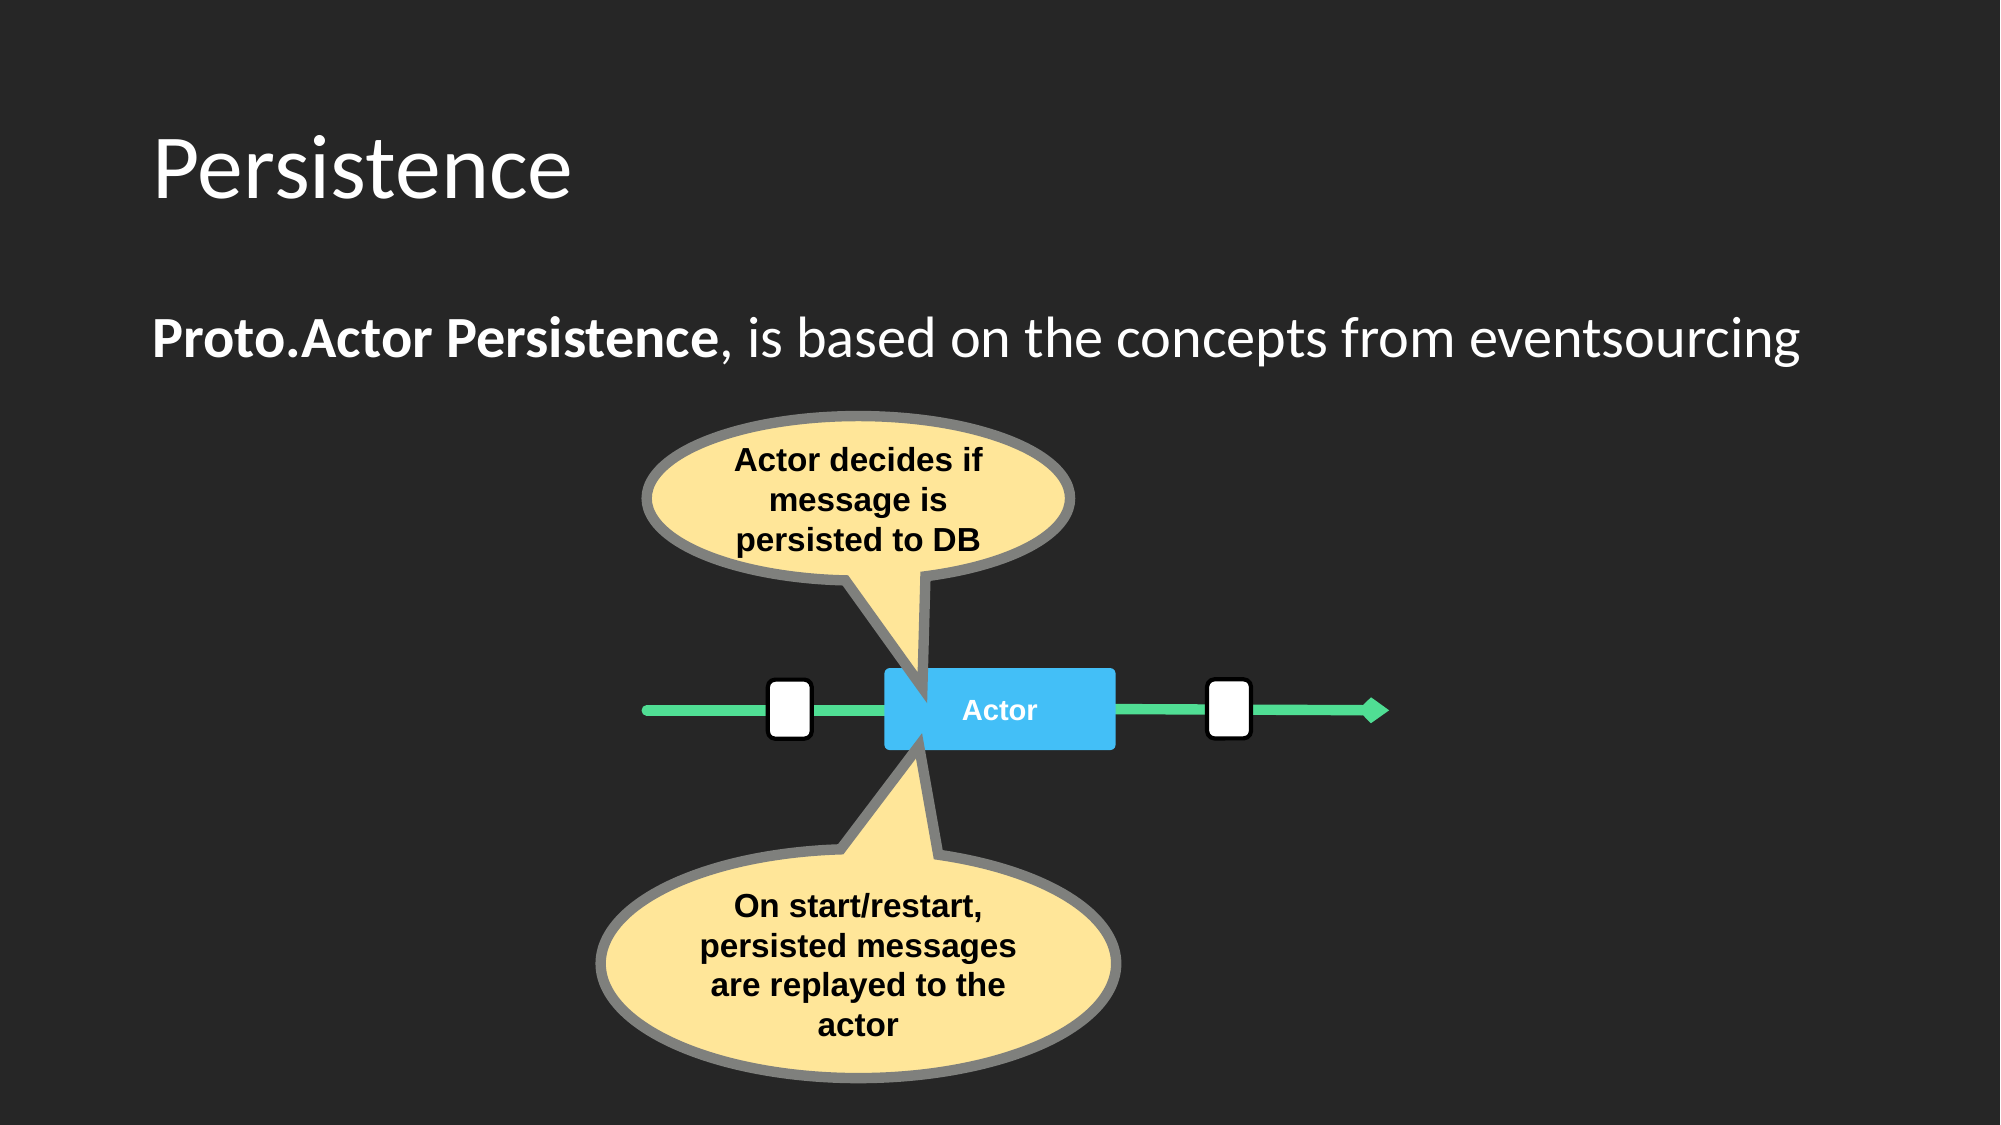

# Persistence
Proto.Actor Persistence, is based on the concepts from eventsourcing
Actor decides if message is persisted to DB
Actor

On start/restart, persisted messages are replayed to the actor